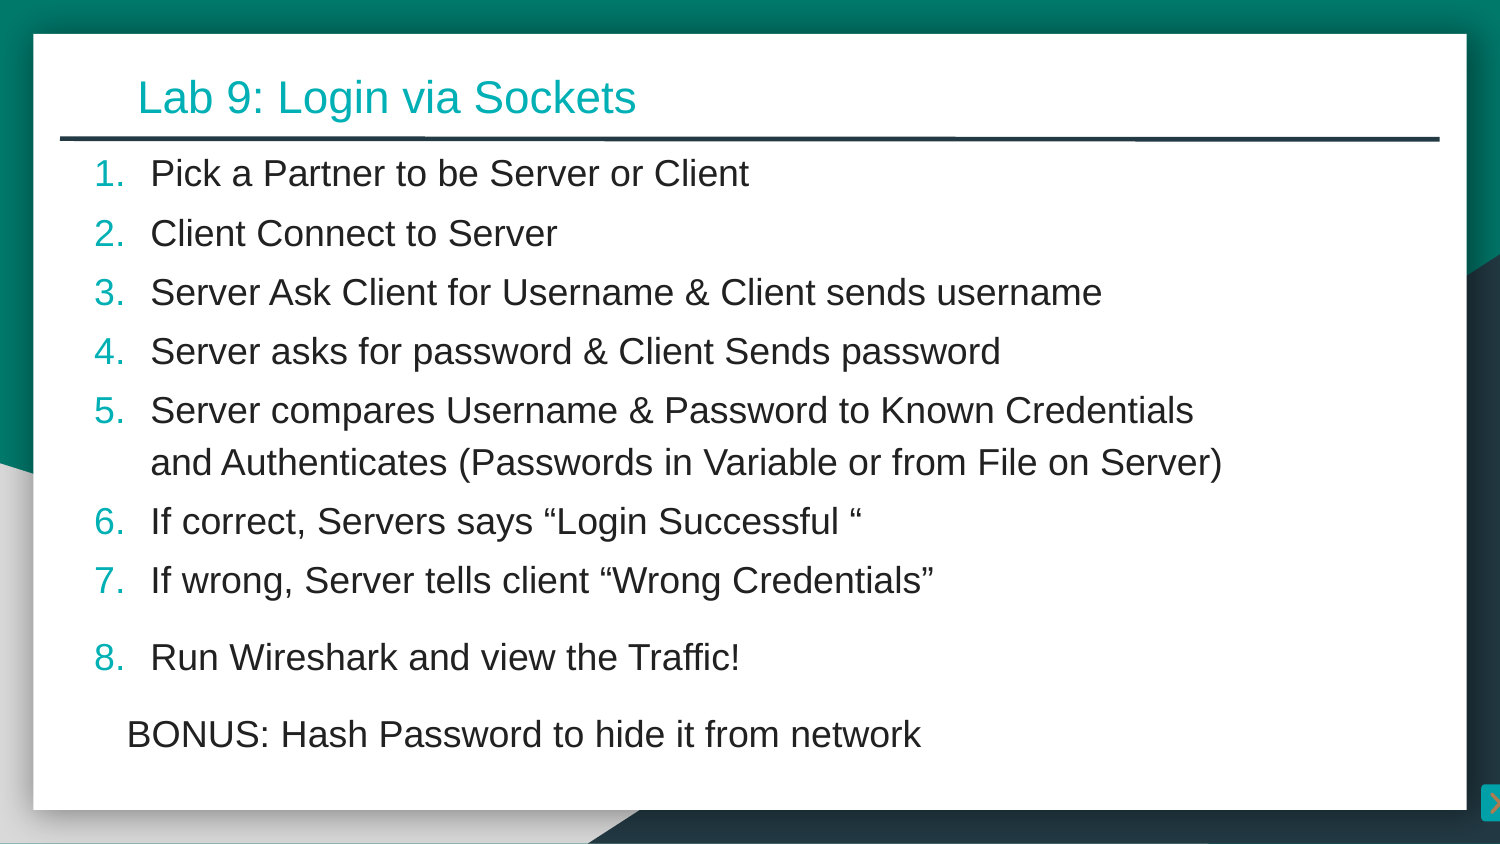

Lab 9: Login via Sockets
Pick a Partner to be Server or Client
Client Connect to Server
Server Ask Client for Username & Client sends username
Server asks for password & Client Sends password
Server compares Username & Password to Known Credentials and Authenticates (Passwords in Variable or from File on Server)
If correct, Servers says “Login Successful “
If wrong, Server tells client “Wrong Credentials”
Run Wireshark and view the Traffic!
BONUS: Hash Password to hide it from network